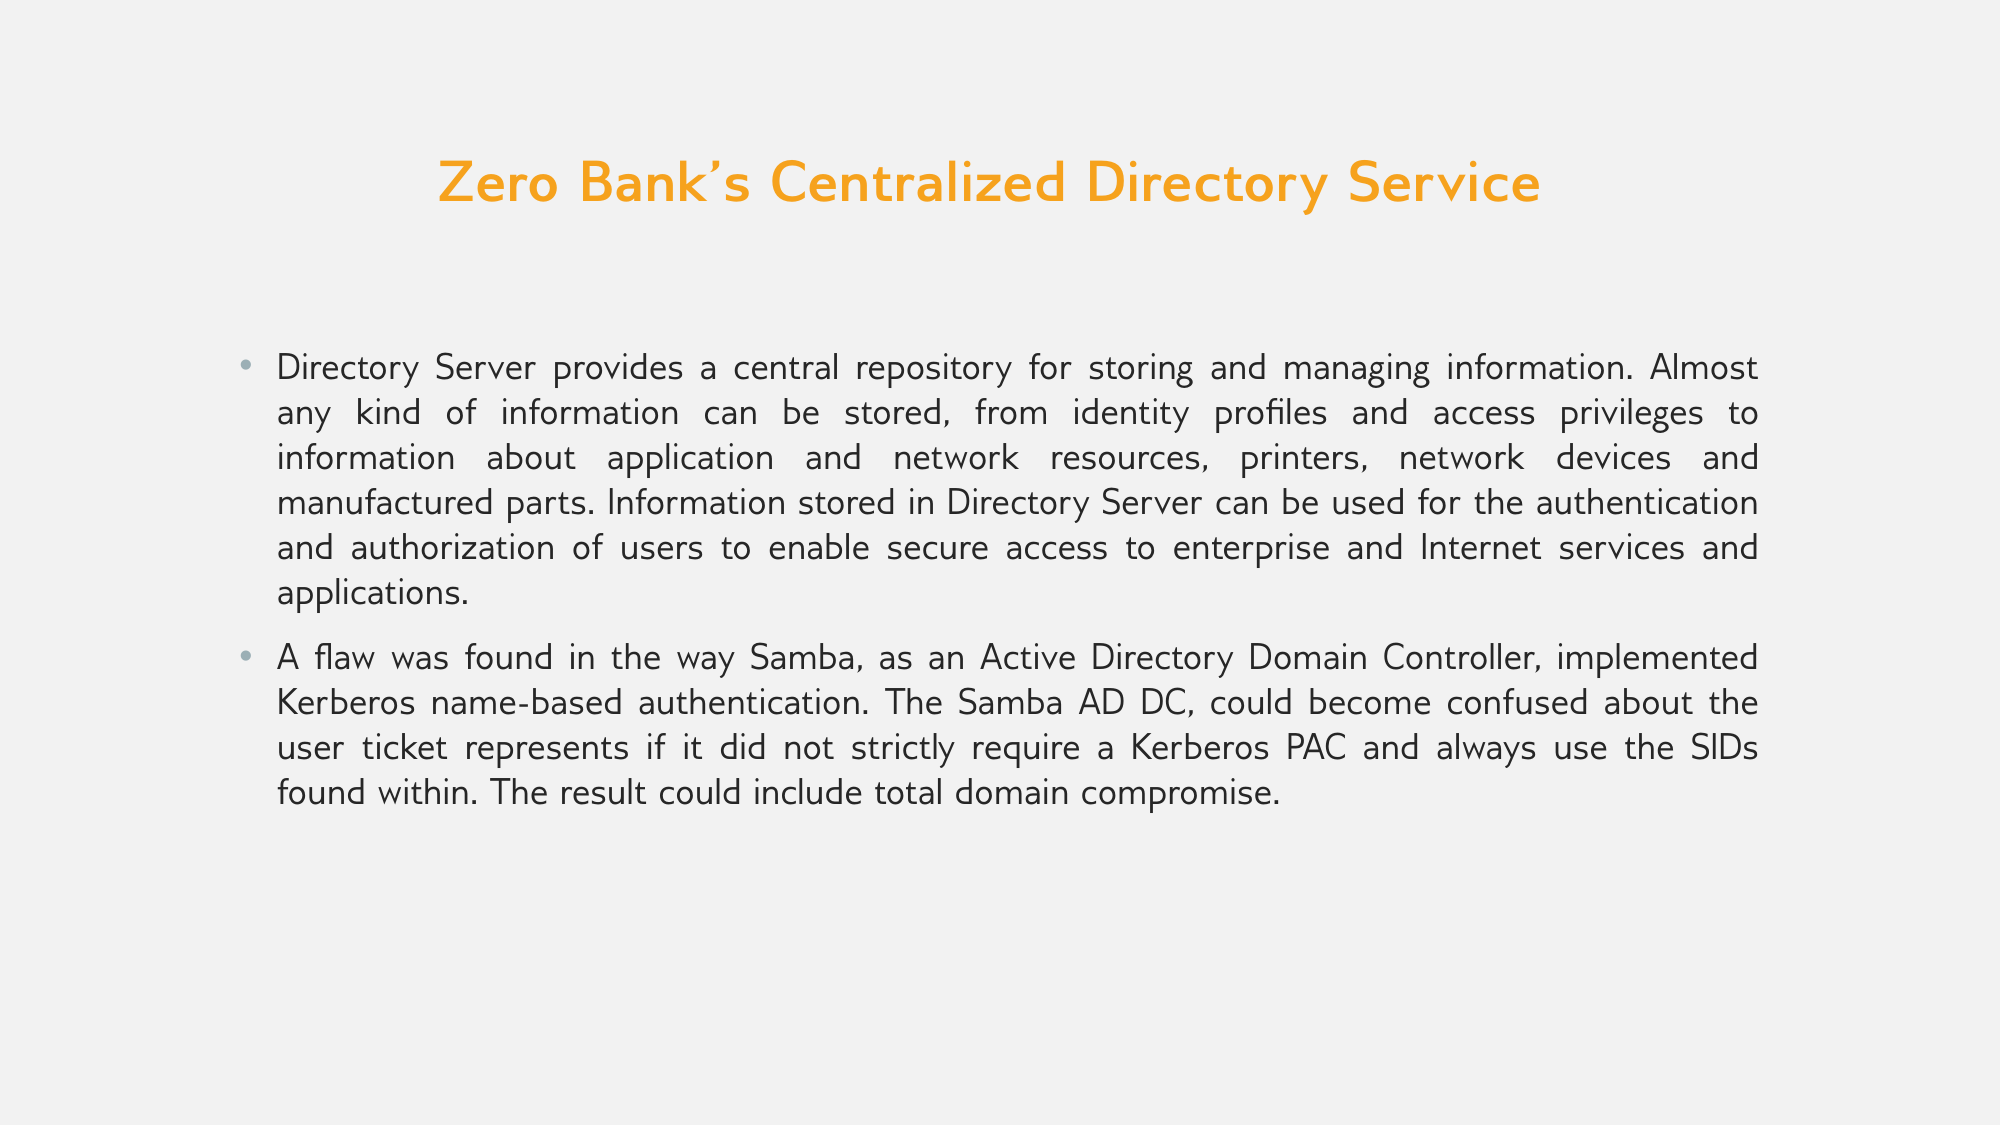

Zero Bank’s Centralized Directory Service

Directory Server provides a central repository for storing and managing information. Almost any kind of information can be stored, from identity profiles and access privileges to information about application and network resources, printers, network devices and manufactured parts. Information stored in Directory Server can be used for the authentication and authorization of users to enable secure access to enterprise and Internet services and applications.
A flaw was found in the way Samba, as an Active Directory Domain Controller, implemented Kerberos name-based authentication. The Samba AD DC, could become confused about the user ticket represents if it did not strictly require a Kerberos PAC and always use the SIDs found within. The result could include total domain compromise.